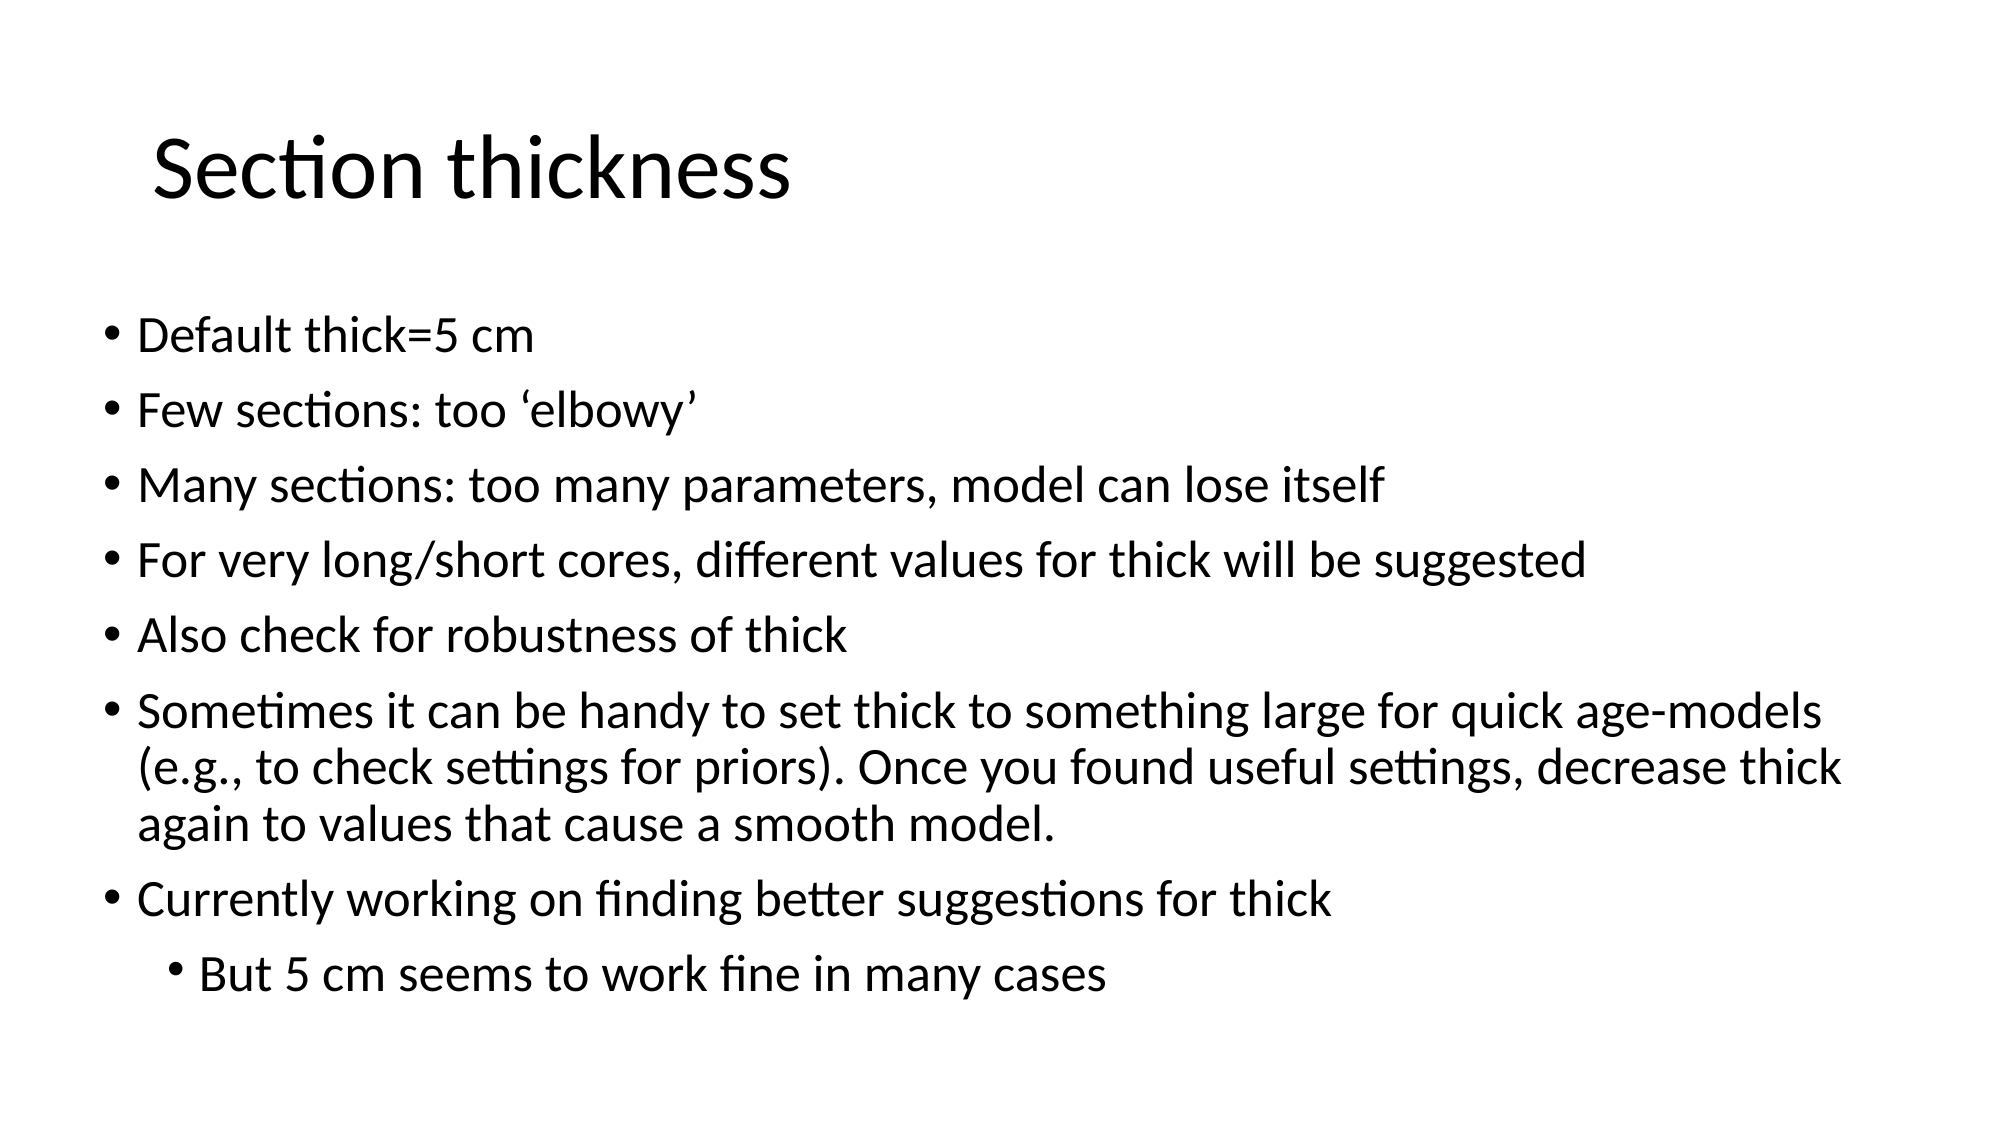

Section thickness
Default thick=5 cm
Few sections: too ‘elbowy’
Many sections: too many parameters, model can lose itself
For very long/short cores, different values for thick will be suggested
Also check for robustness of thick
Sometimes it can be handy to set thick to something large for quick age-models (e.g., to check settings for priors). Once you found useful settings, decrease thick again to values that cause a smooth model.
Currently working on finding better suggestions for thick
But 5 cm seems to work fine in many cases